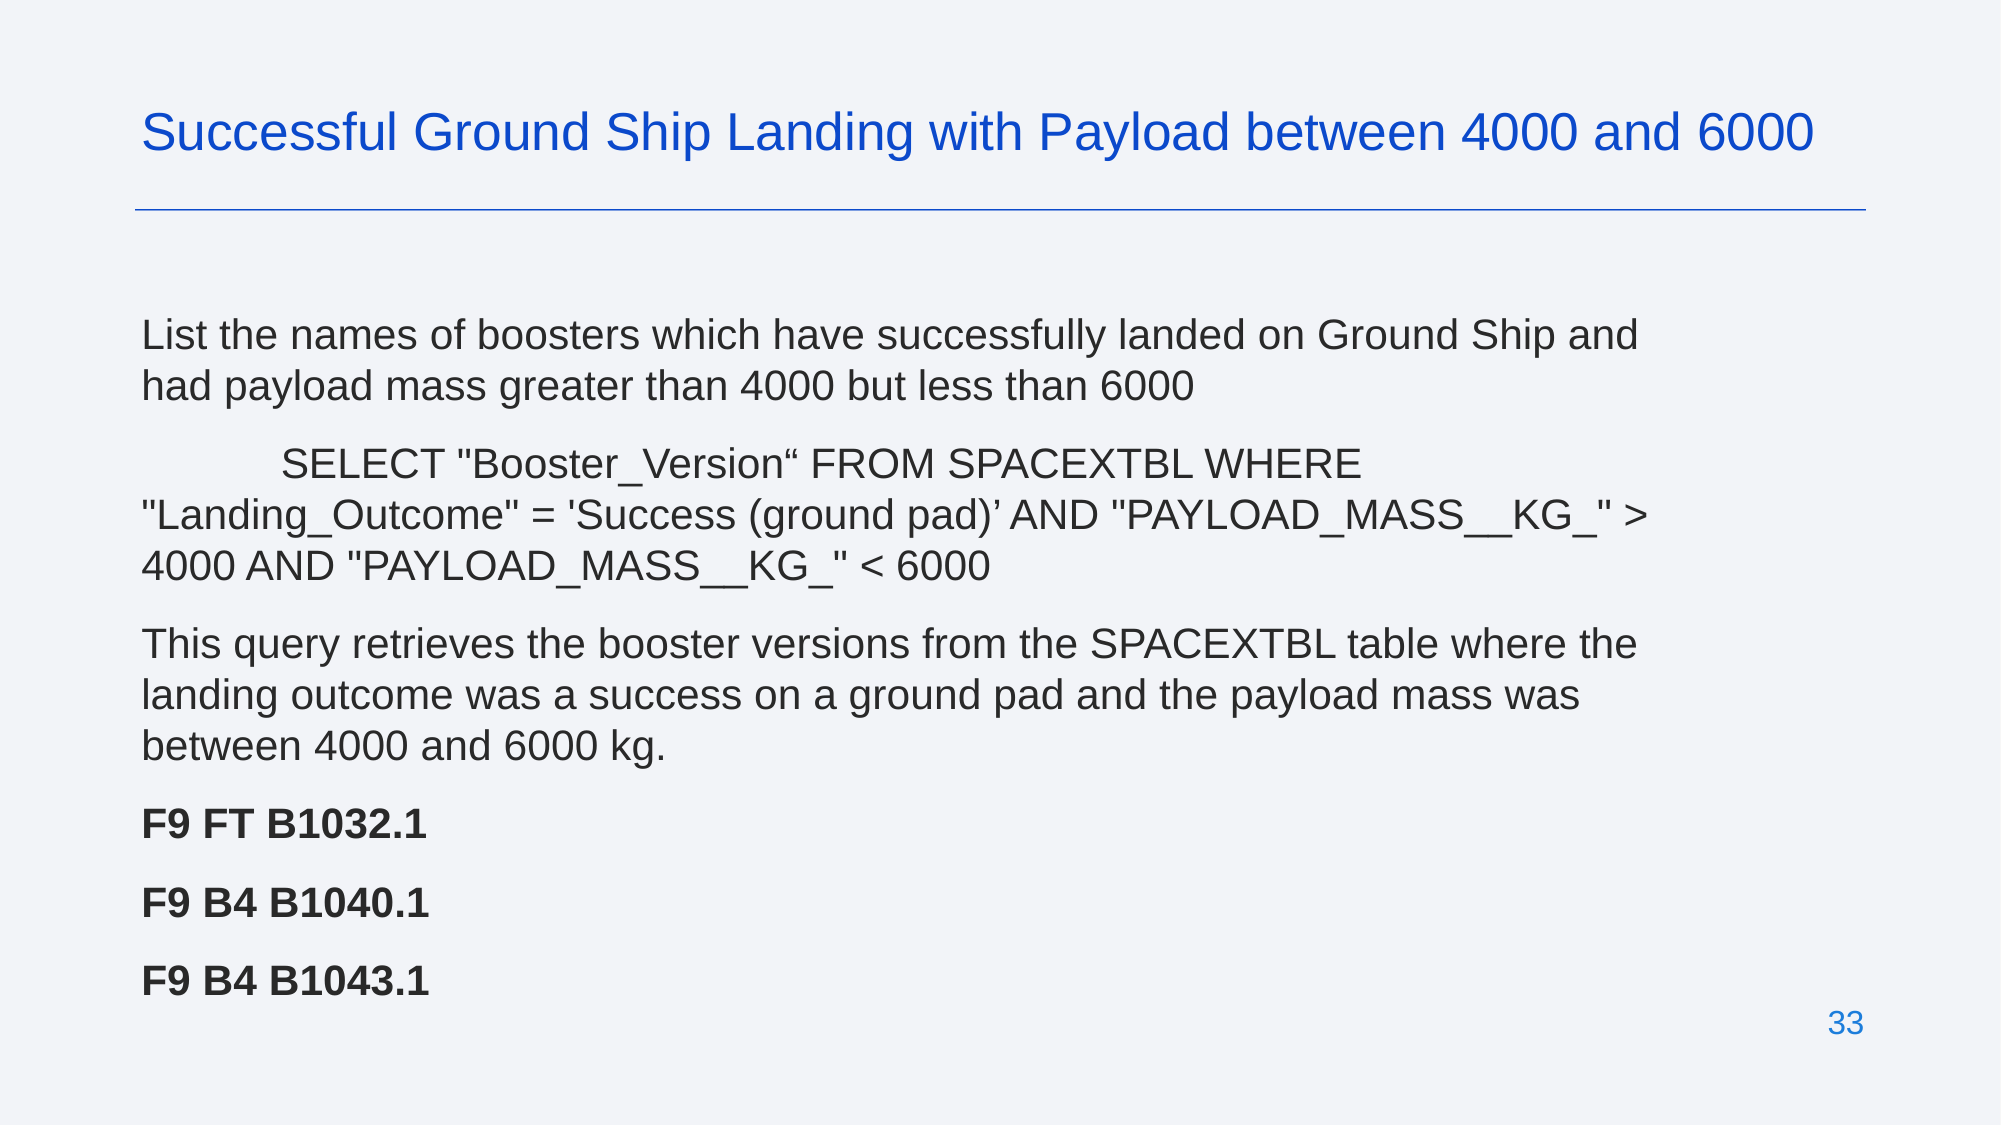

Successful Ground Ship Landing with Payload between 4000 and 6000
List the names of boosters which have successfully landed on Ground Ship and had payload mass greater than 4000 but less than 6000
	SELECT "Booster_Version“ FROM SPACEXTBL WHERE "Landing_Outcome" = 'Success (ground pad)’ AND "PAYLOAD_MASS__KG_" > 4000 AND "PAYLOAD_MASS__KG_" < 6000
This query retrieves the booster versions from the SPACEXTBL table where the landing outcome was a success on a ground pad and the payload mass was between 4000 and 6000 kg.
F9 FT B1032.1
F9 B4 B1040.1
F9 B4 B1043.1
33